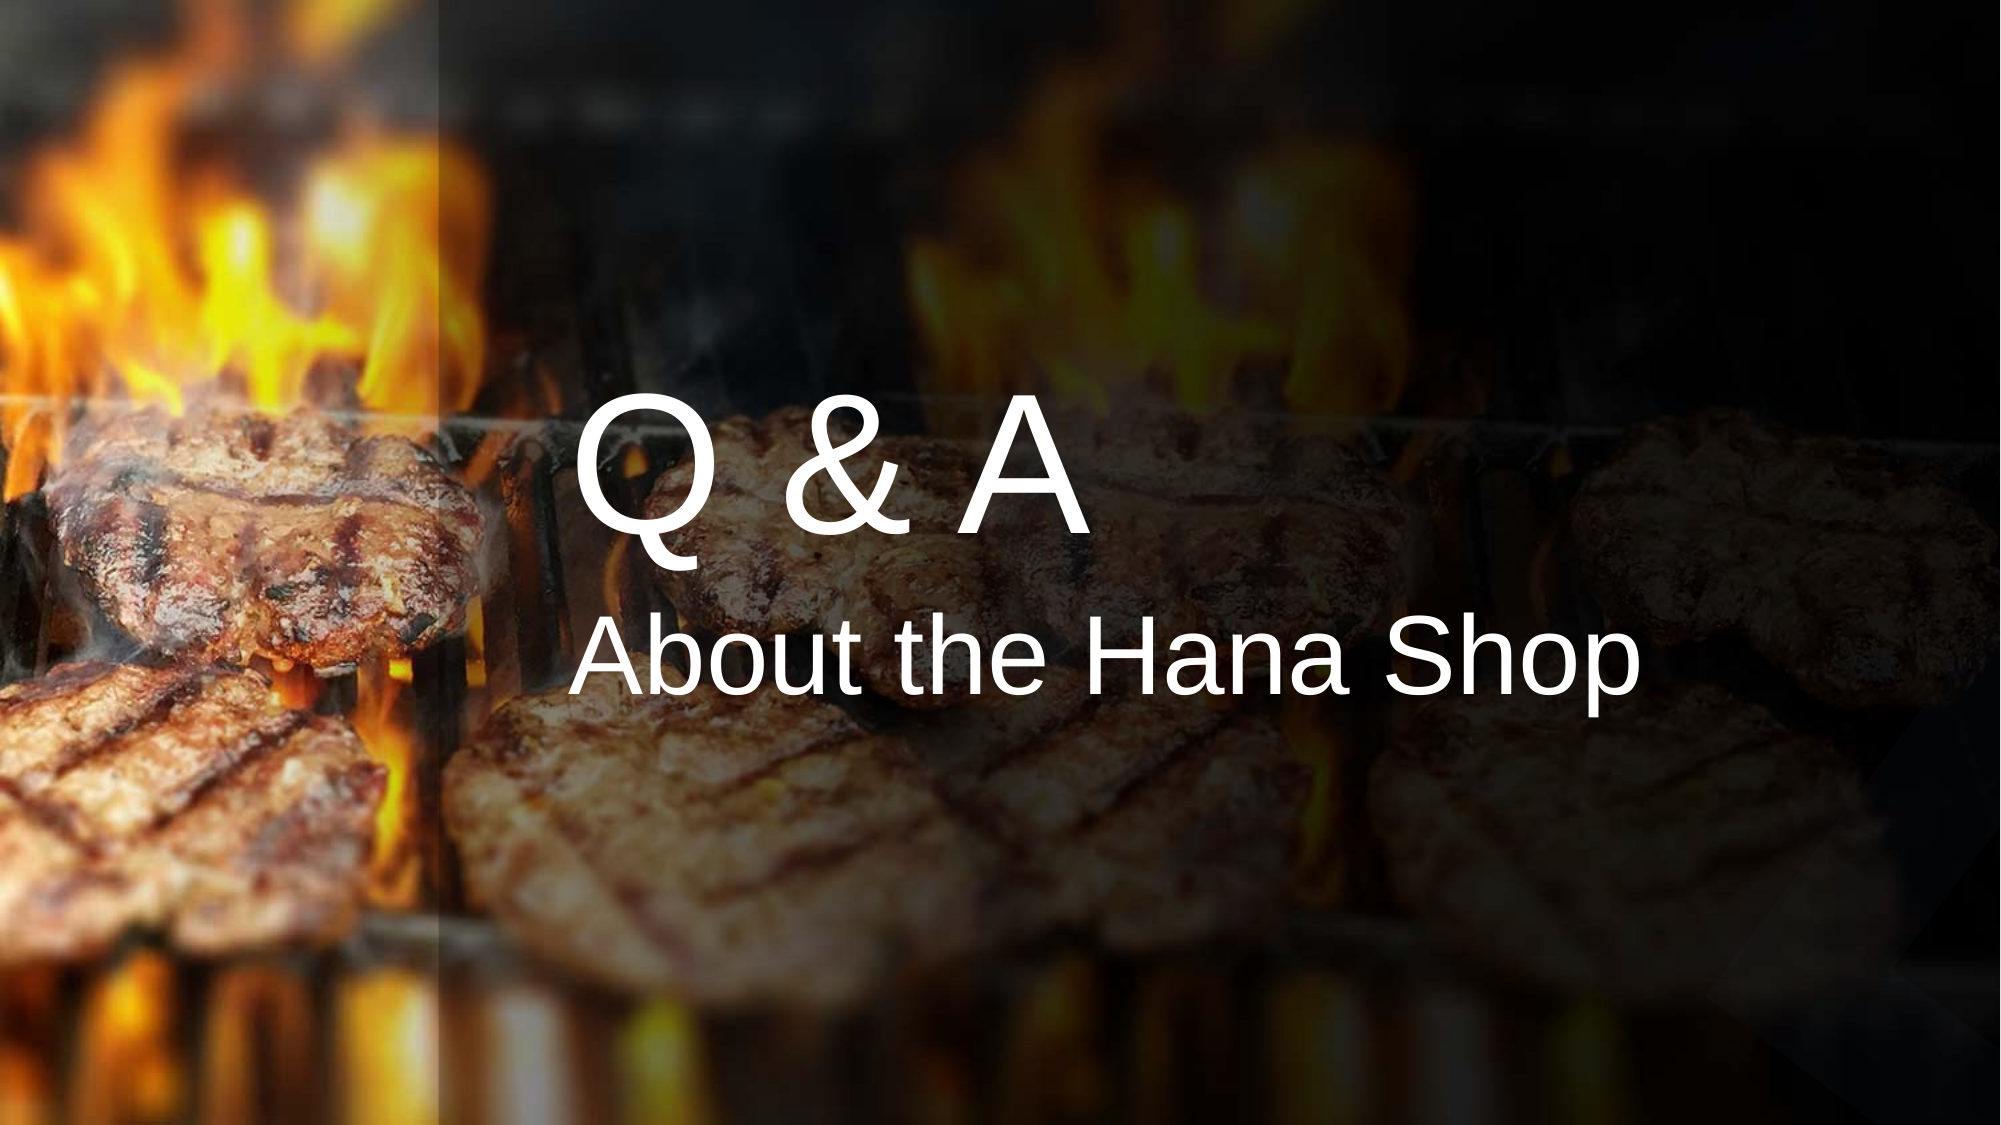

Q & A
About the Hana Shop